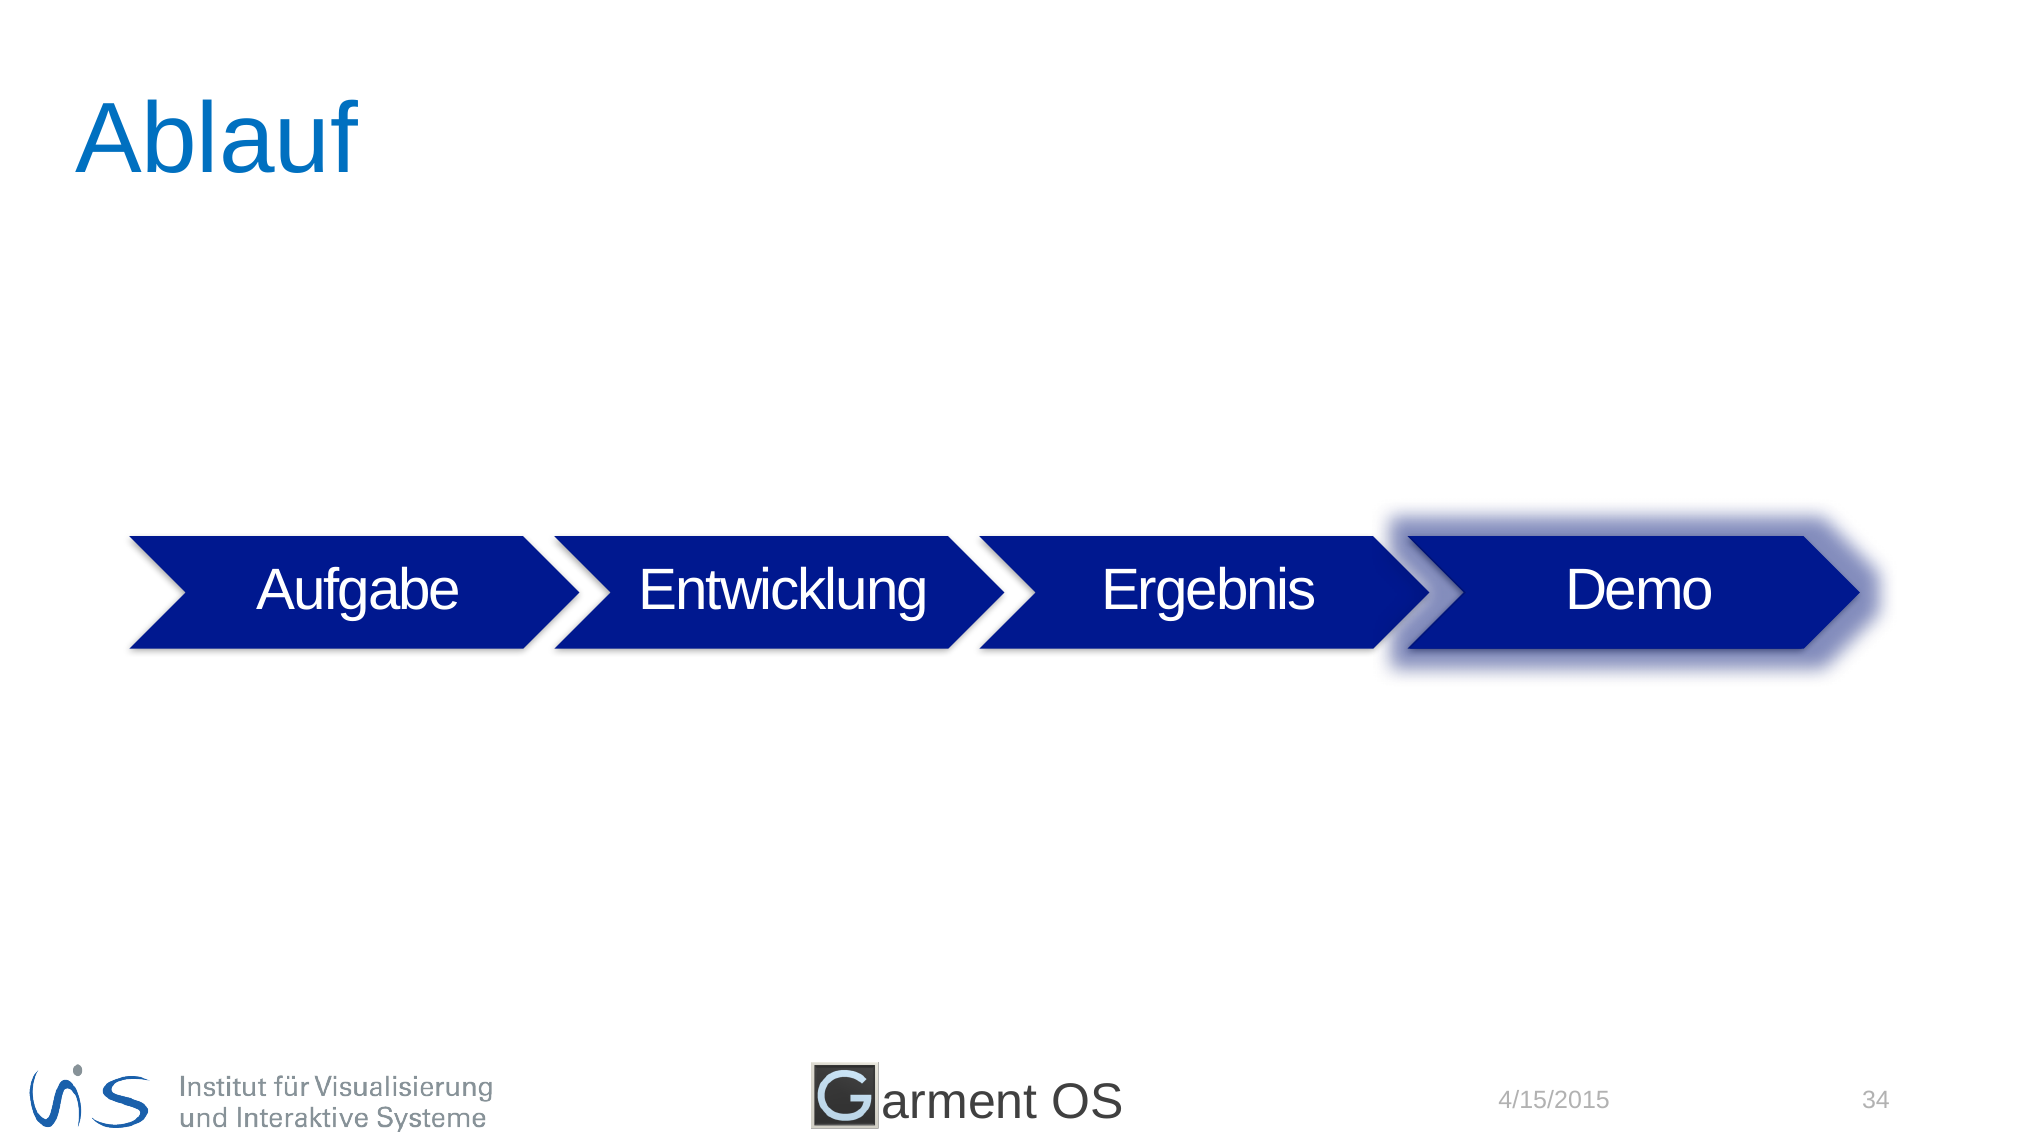

# Ablauf
Aufgabe
Entwicklung
Ergebnis
Demo
Demo
4/15/2015
34